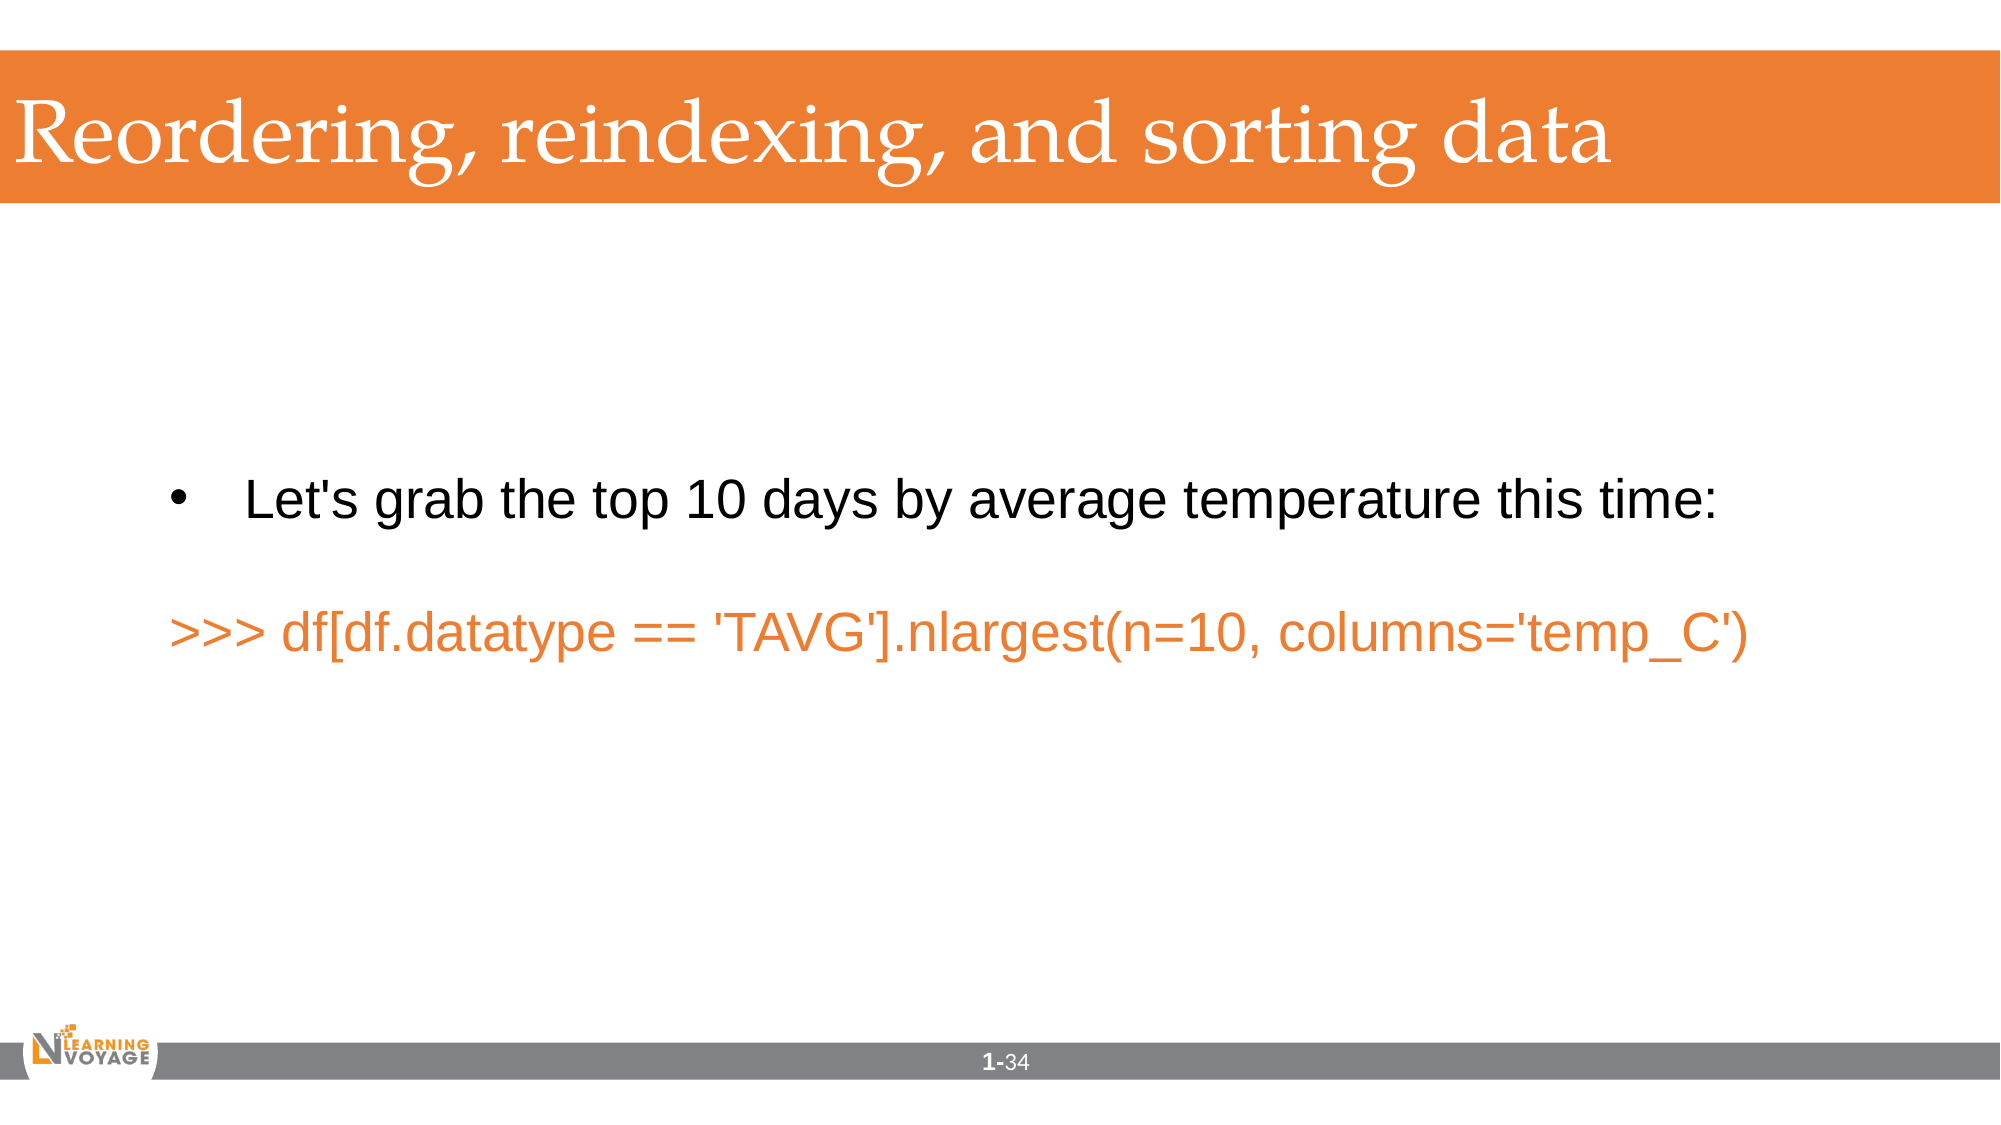

Reordering, reindexing, and sorting data
Let's grab the top 10 days by average temperature this time:

>>> df[df.datatype == 'TAVG'].nlargest(n=10, columns='temp_C')
1-34